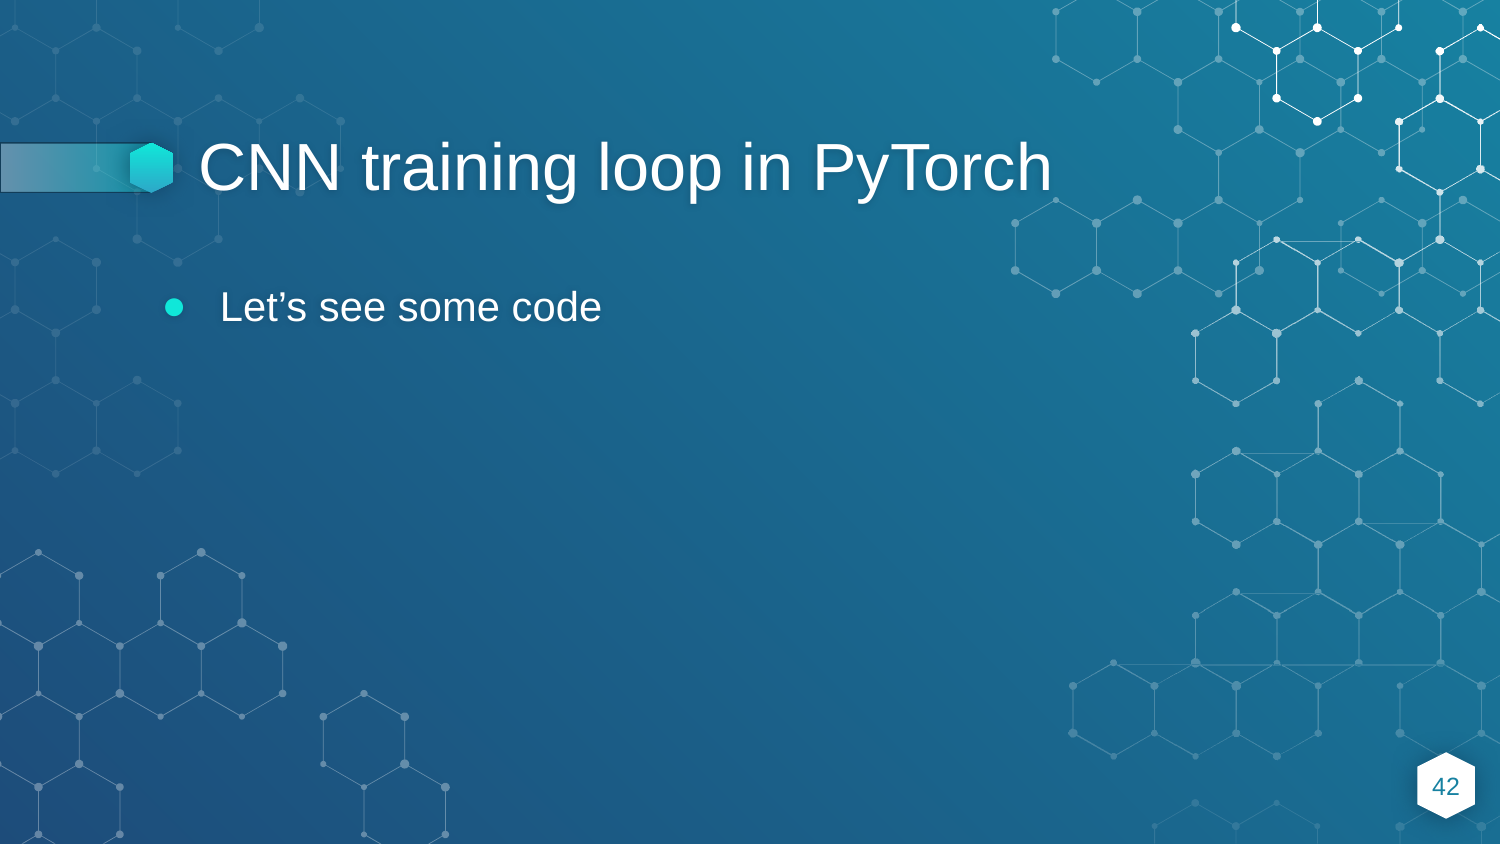

# CNN training loop in PyTorch
Let’s see some code
42